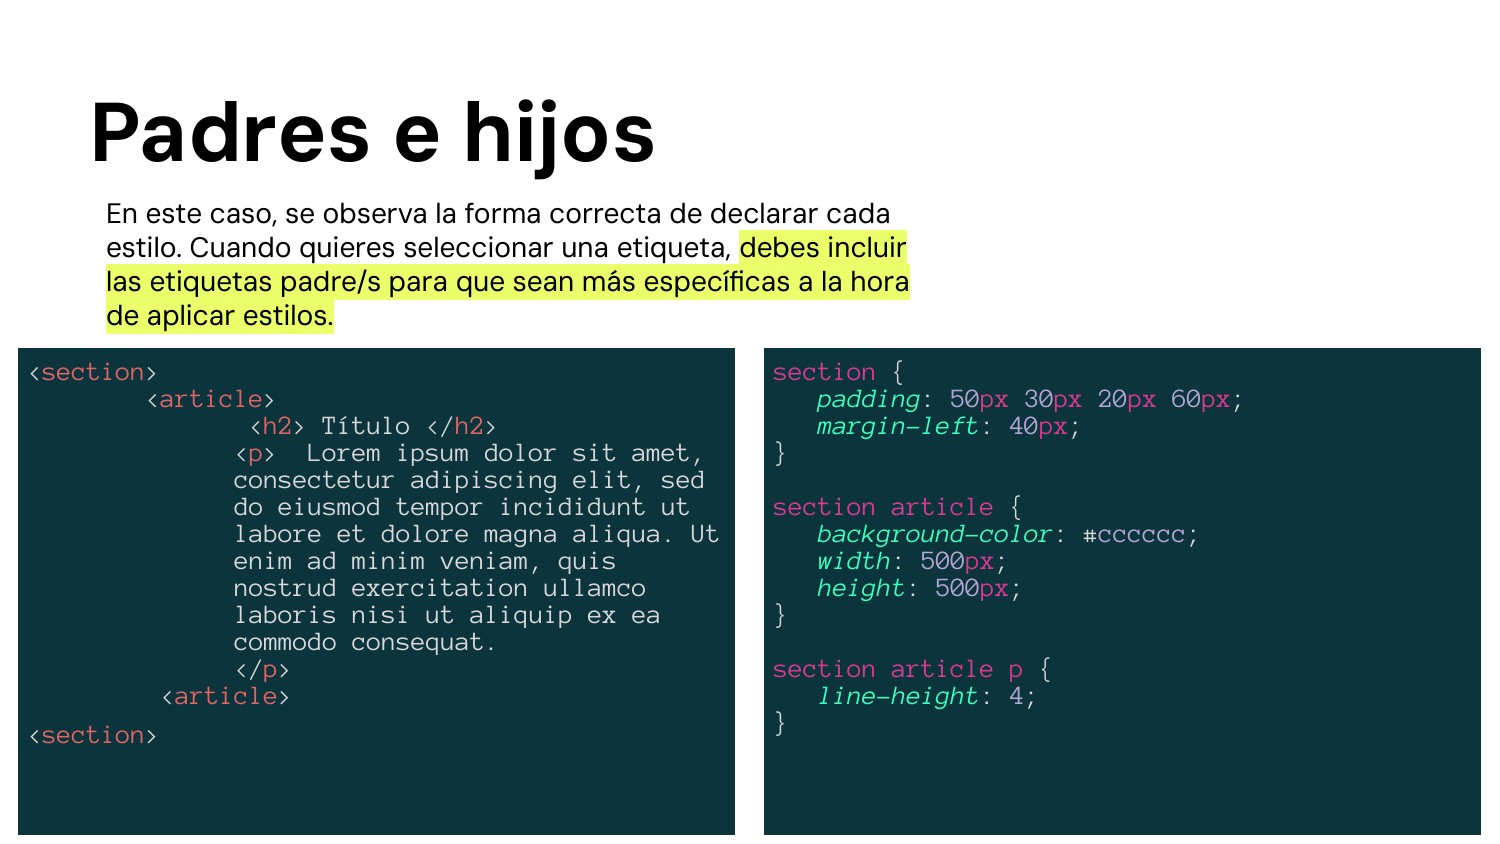

Padres e hijos
En este caso, se observa la forma correcta de declarar cada estilo. Cuando quieres seleccionar una etiqueta, debes incluir las etiquetas padre/s para que sean más específicas a la hora de aplicar estilos.
| <section> <article> <h2> Título </h2> <p> Lorem ipsum dolor sit amet, consectetur adipiscing elit, sed do eiusmod tempor incididunt ut labore et dolore magna aliqua. Ut enim ad minim veniam, quis nostrud exercitation ullamco laboris nisi ut aliquip ex ea commodo consequat. </p> <article> <section> |
| --- |
| section { padding: 50px 30px 20px 60px; margin-left: 40px; } section article { background-color: #cccccc; width: 500px; height: 500px; } section article p { line-height: 4; } |
| --- |